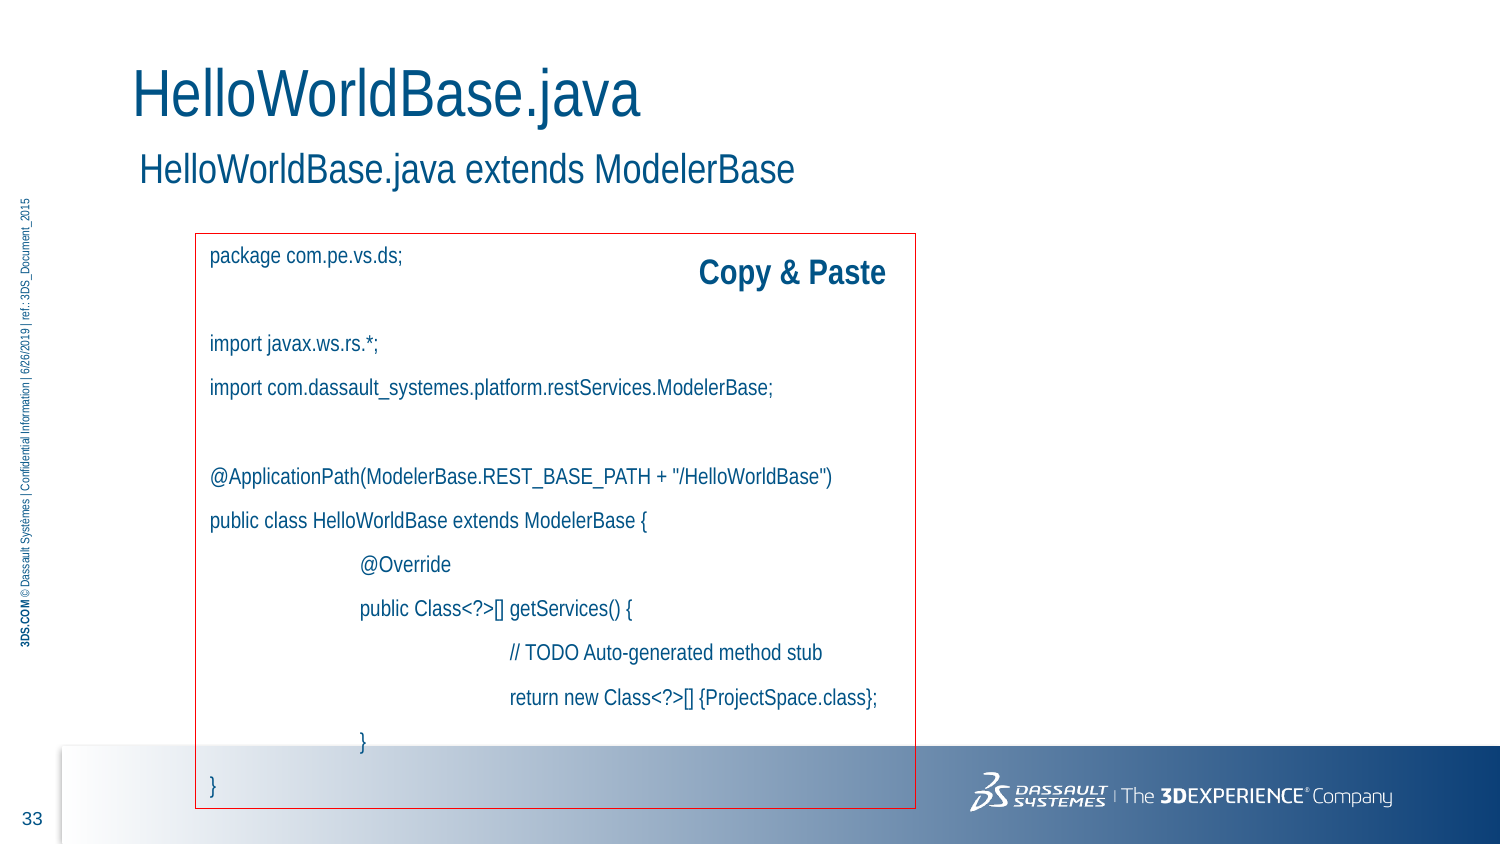

# HelloWorldBase.java
HelloWorldBase.java extends ModelerBase
package com.pe.vs.ds;

import javax.ws.rs.*;
import com.dassault_systemes.platform.restServices.ModelerBase;

@ApplicationPath(ModelerBase.REST_BASE_PATH + "/HelloWorldBase")
public class HelloWorldBase extends ModelerBase {
	@Override
	public Class<?>[] getServices() {
		// TODO Auto-generated method stub
		return new Class<?>[] {ProjectSpace.class};
	}
}
Copy & Paste